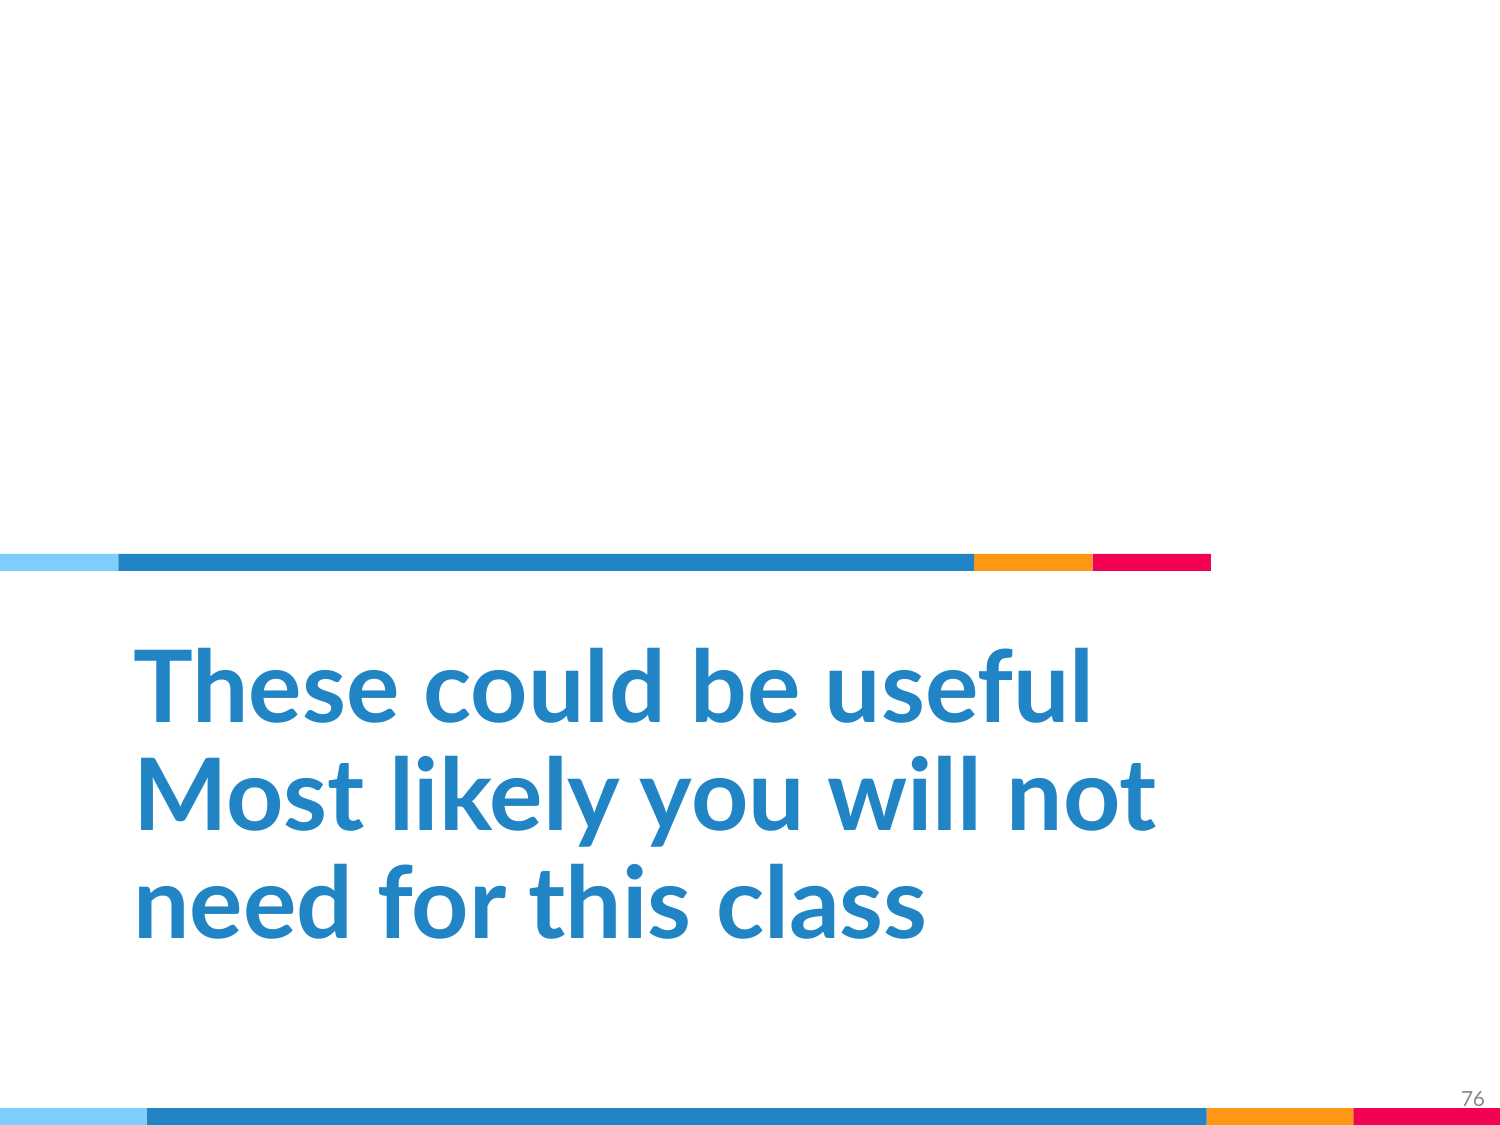

# These could be useful Most likely you will not need for this class
76